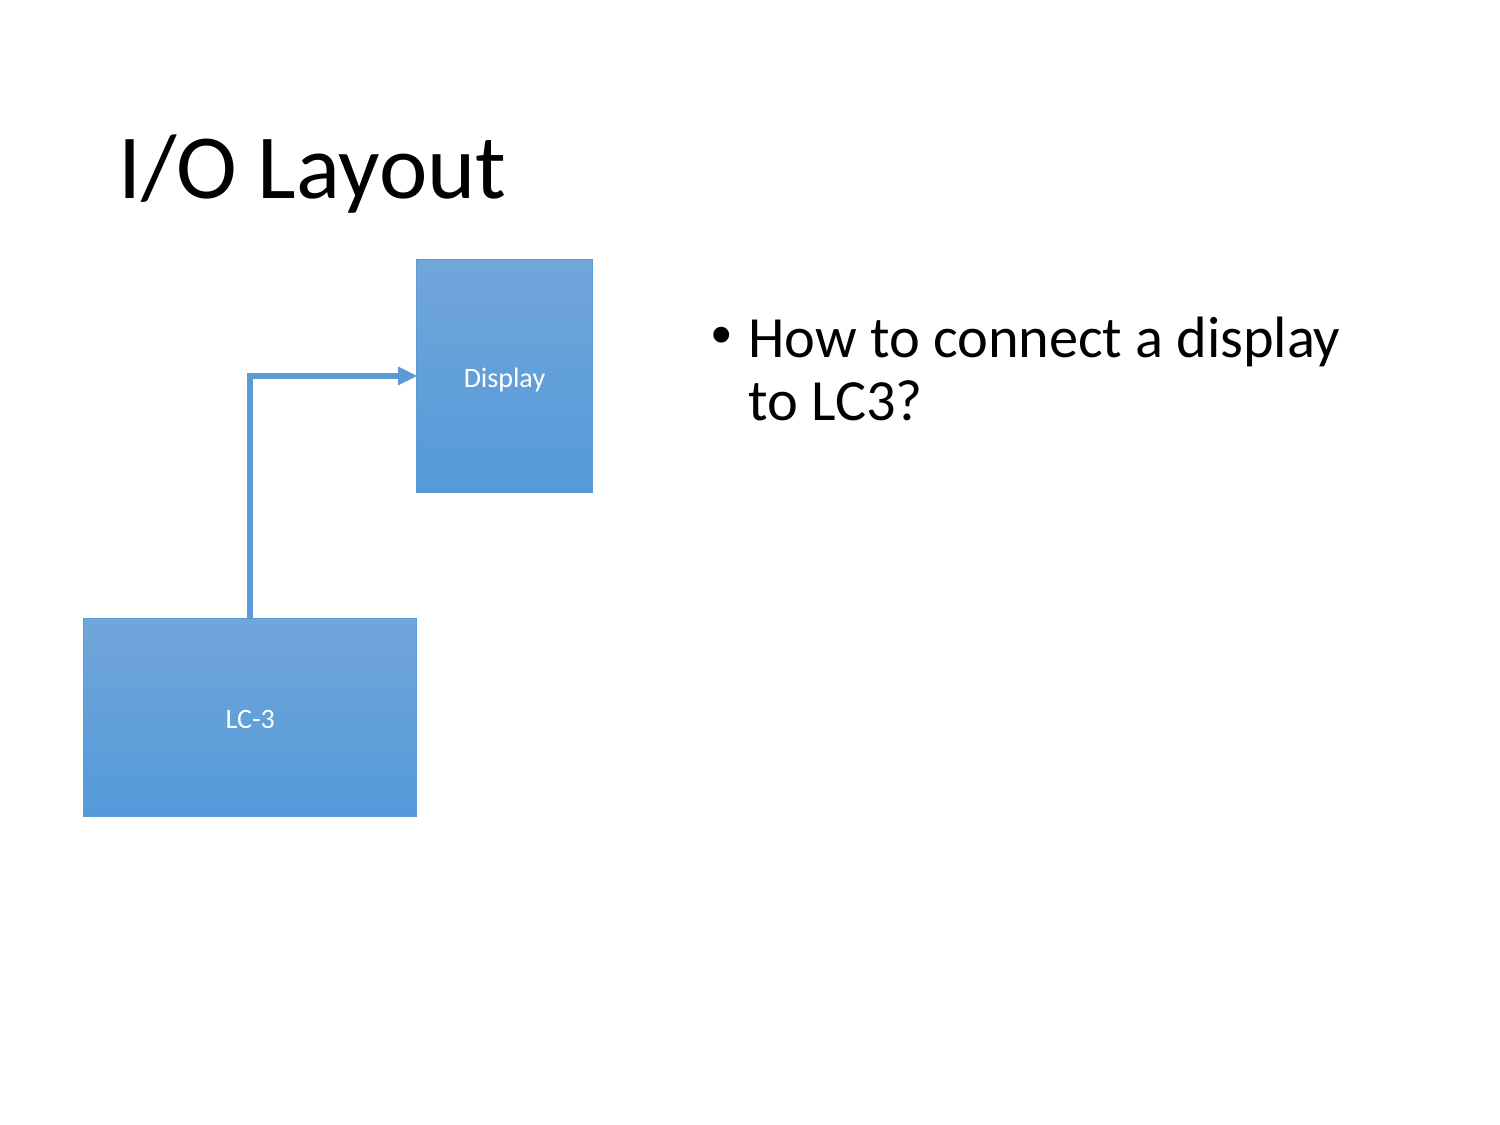

# I/O Layout
Display
How to connect a display to LC3?
LC-3